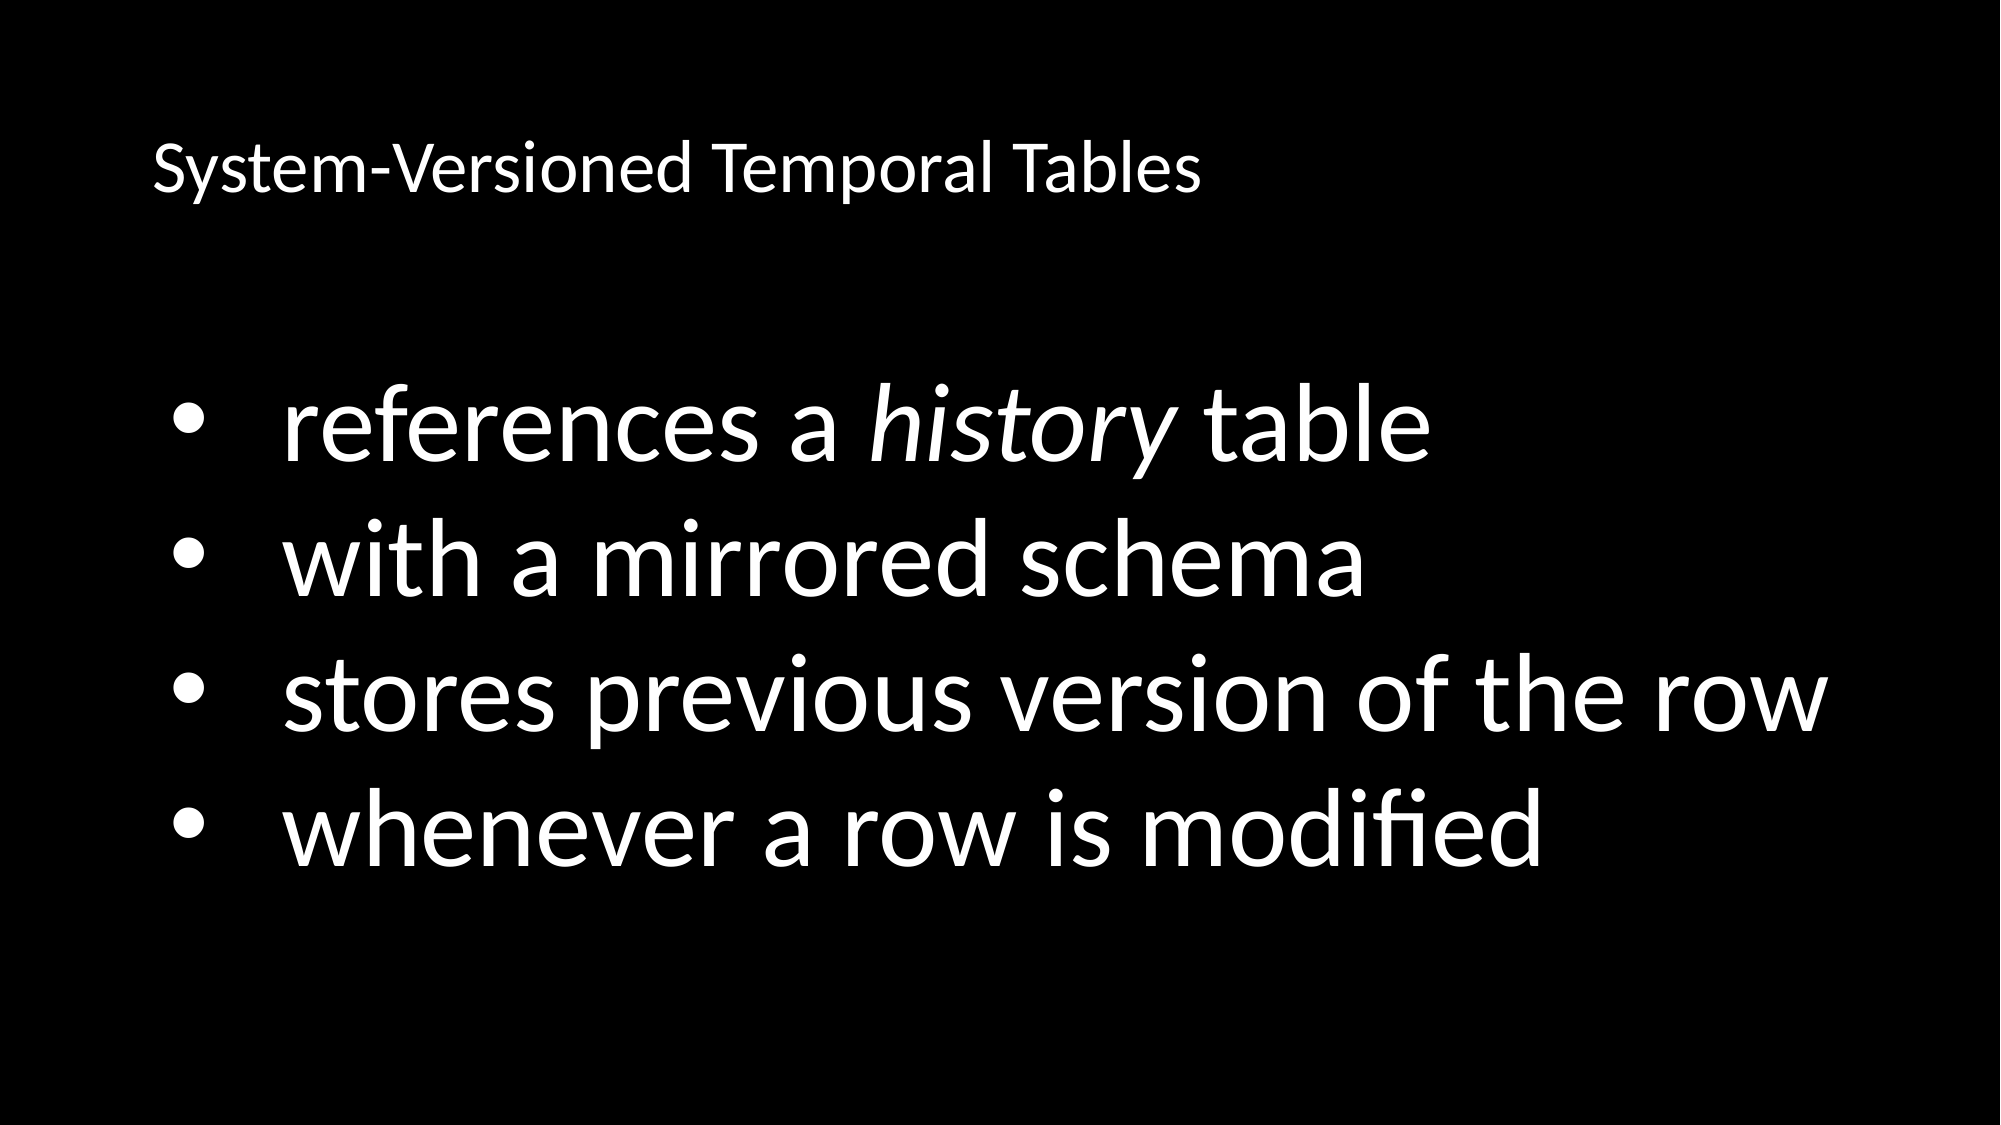

# System-Versioned Temporal Tables
references a history table
with a mirrored schema
stores previous version of the row
whenever a row is modified